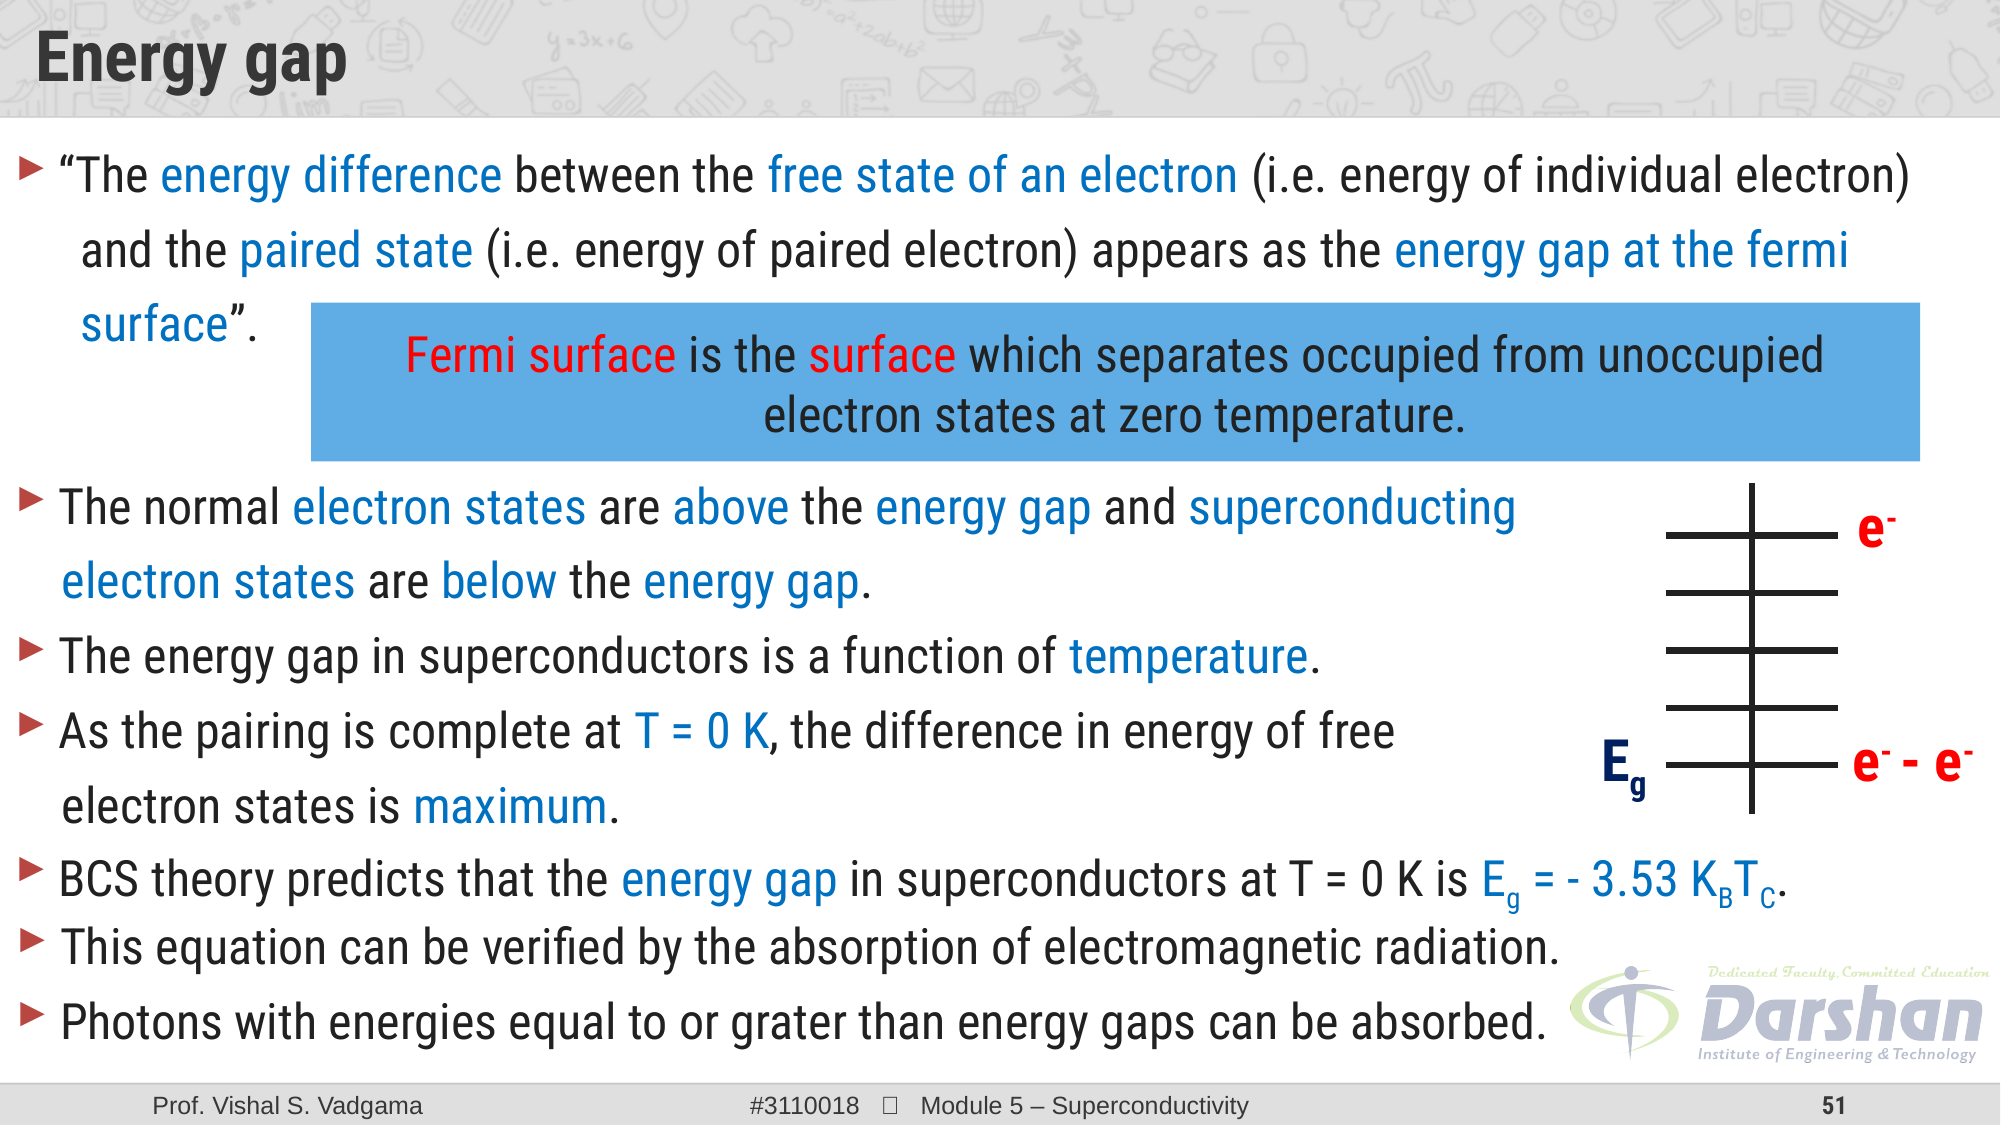

# Energy gap
“The energy difference between the free state of an electron (i.e. energy of individual electron)
and the paired state (i.e. energy of paired electron) appears as the energy gap at the fermi
surface”.
Fermi surface is the surface which separates occupied from unoccupied electron states at zero temperature.
The normal electron states are above the energy gap and superconducting
electron states are below the energy gap.
The energy gap in superconductors is a function of temperature.
As the pairing is complete at T = 0 K, the difference in energy of free
electron states is maximum.
e-
Eg
e- - e-
BCS theory predicts that the energy gap in superconductors at T = 0 K is Eg = - 3.53 KBTC.
This equation can be verified by the absorption of electromagnetic radiation.
Photons with energies equal to or grater than energy gaps can be absorbed.